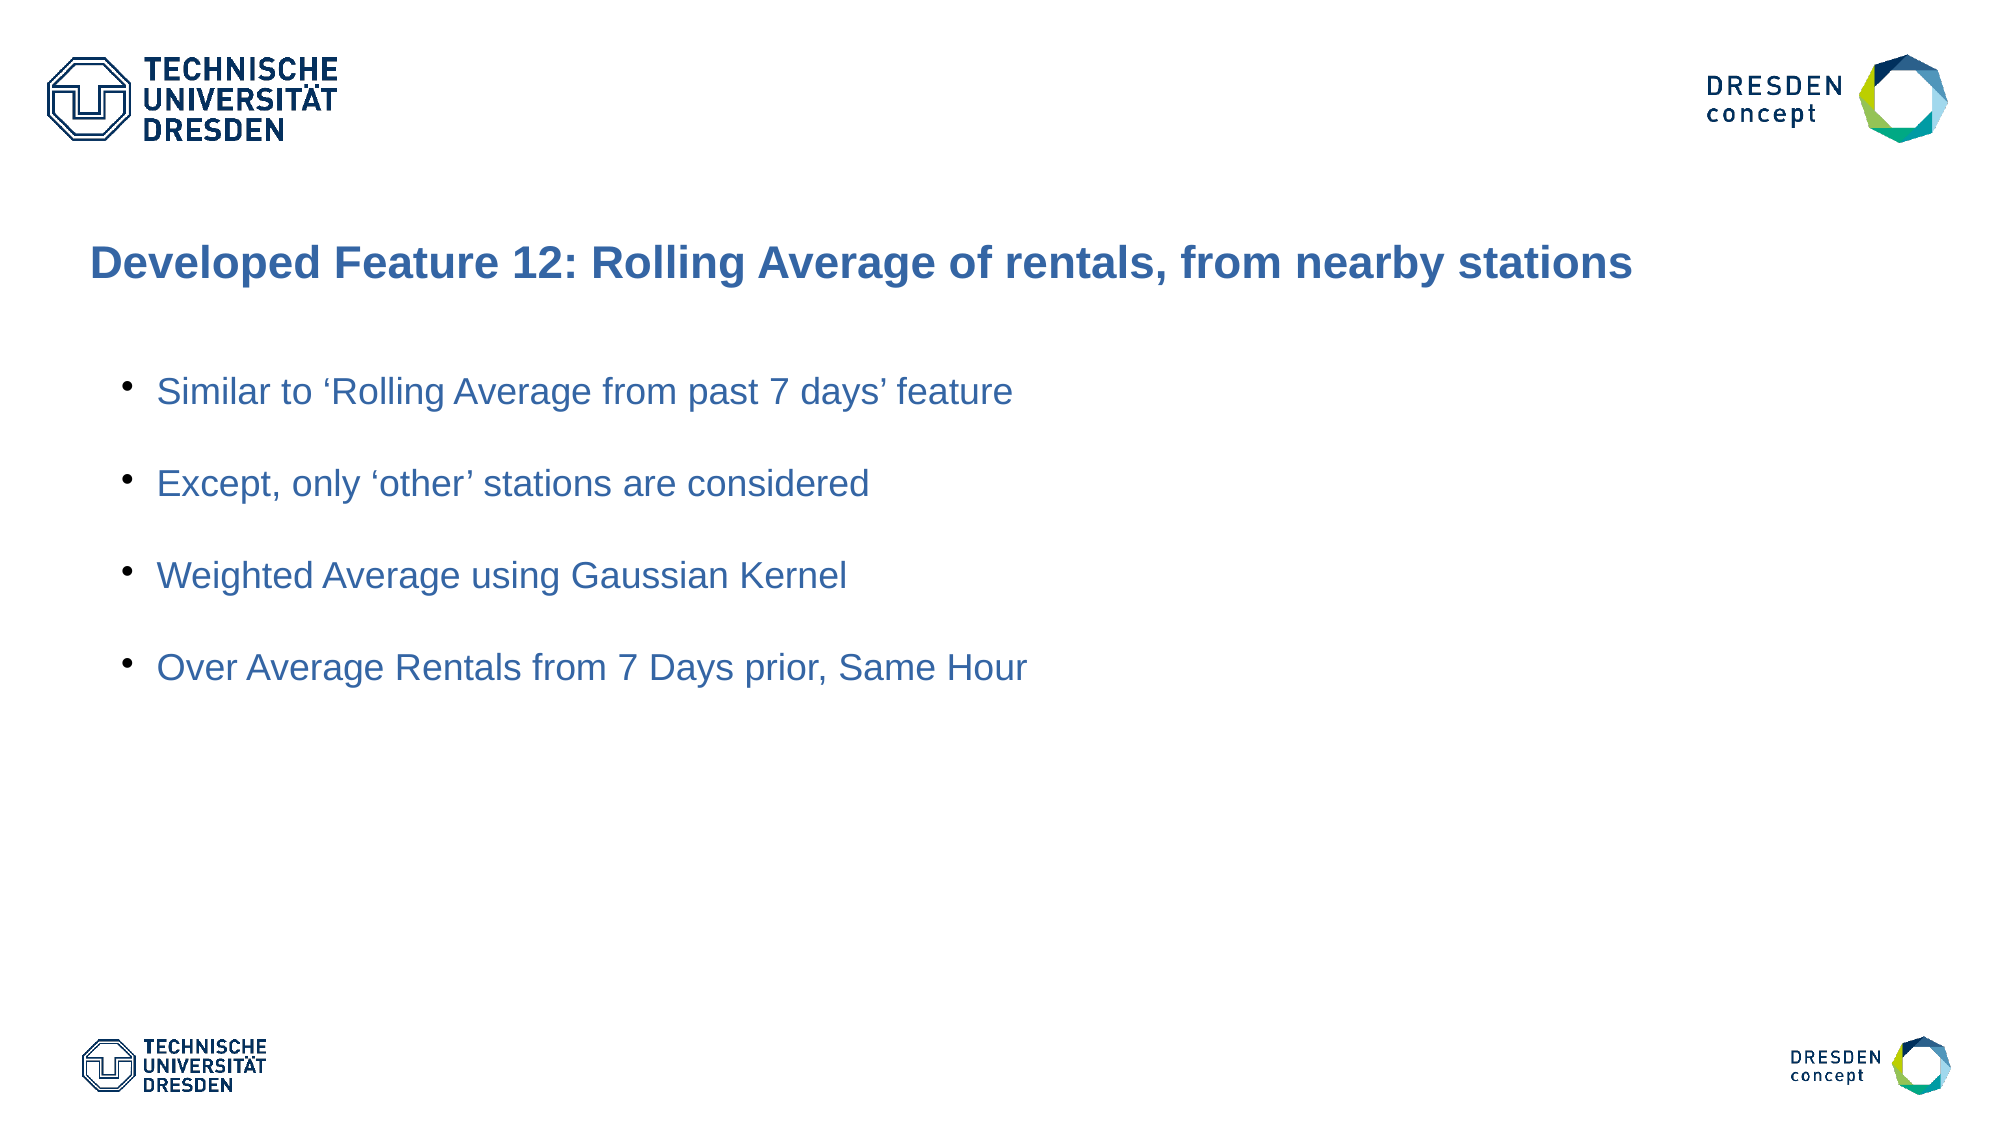

Developed Feature 12: Rolling Average of rentals, from nearby stations
Similar to ‘Rolling Average from past 7 days’ feature
Except, only ‘other’ stations are considered
Weighted Average using Gaussian Kernel
Over Average Rentals from 7 Days prior, Same Hour